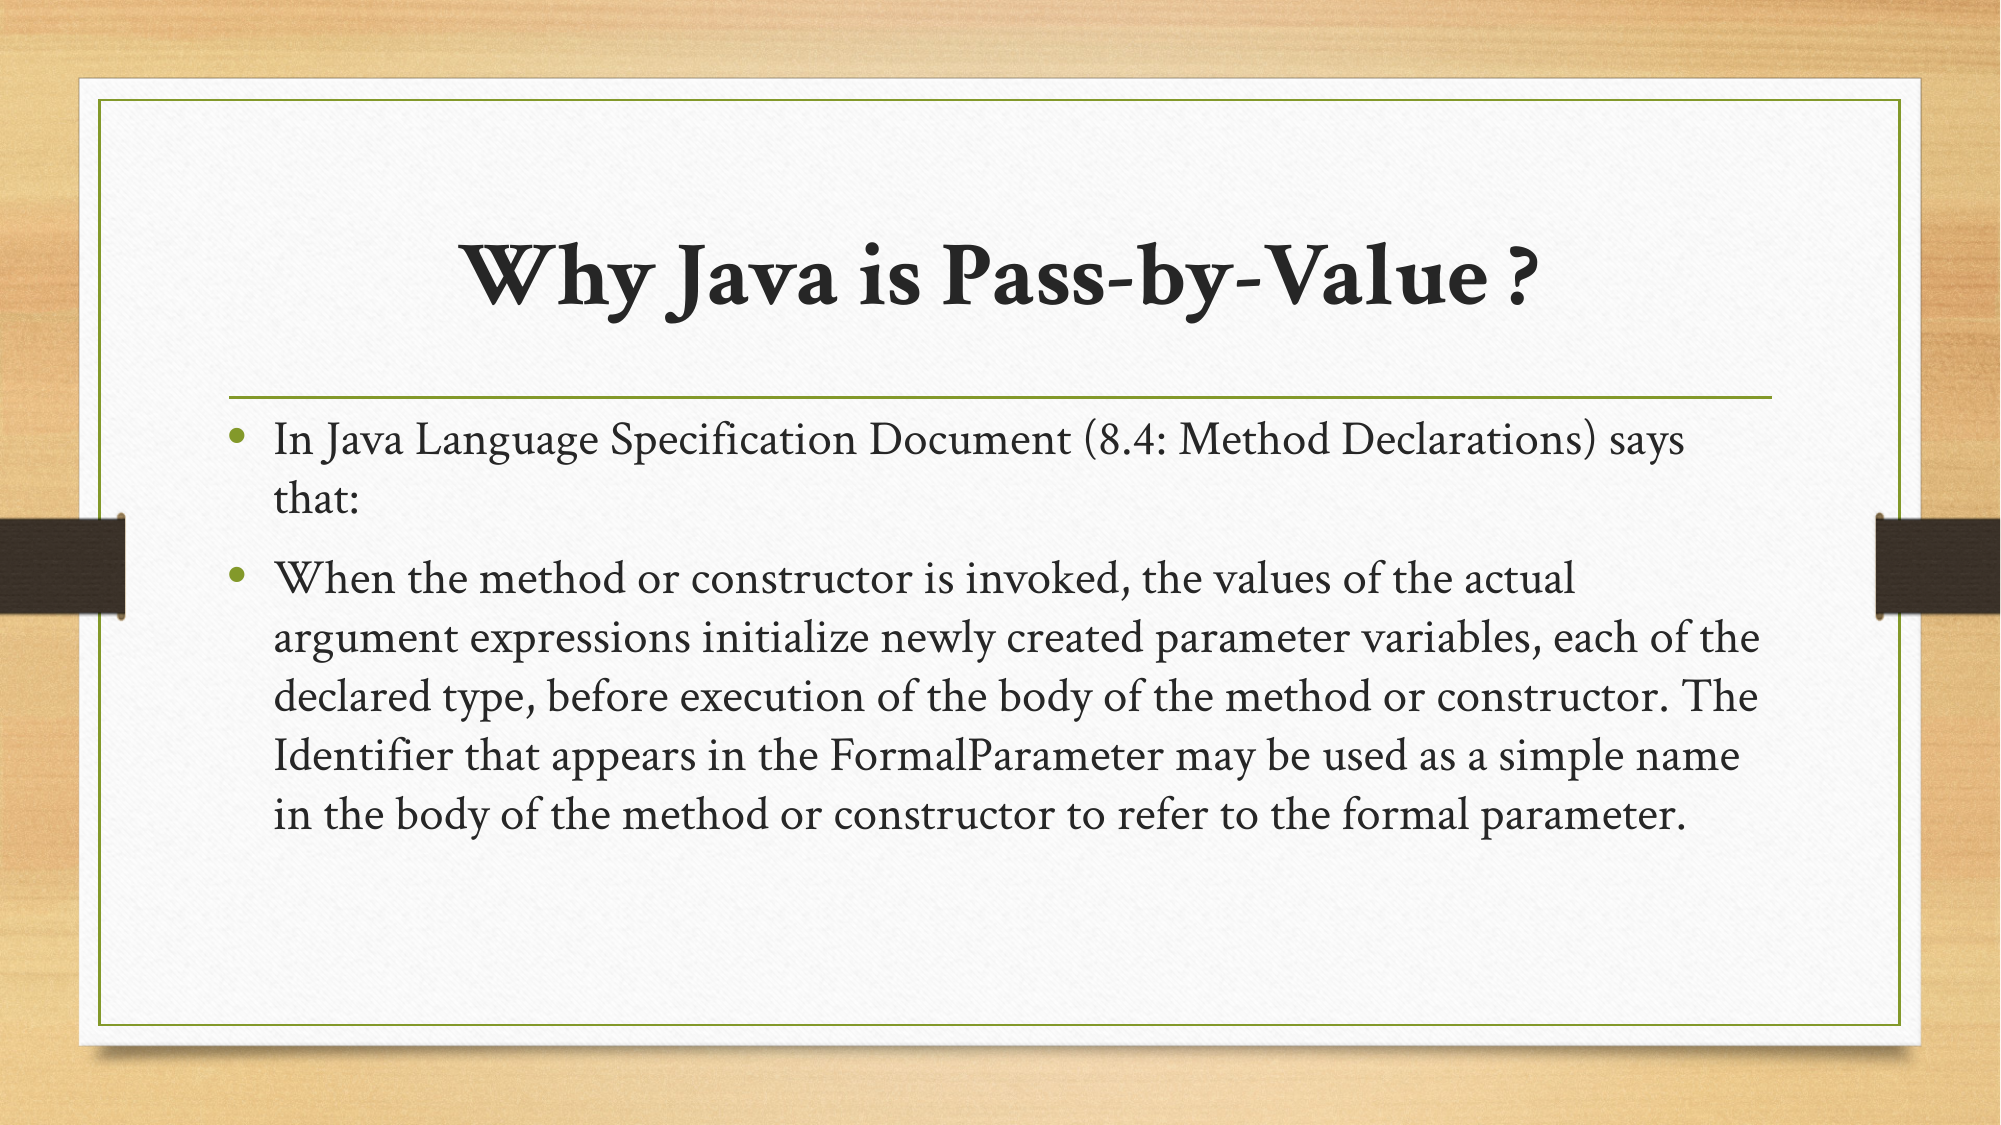

# Why Java is Pass-by-Value ?
In Java Language Specification Document (8.4: Method Declarations) says that:
When the method or constructor is invoked, the values of the actual
argument expressions initialize newly created parameter variables, each of the
declared type, before execution of the body of the method or constructor. The Identifier that appears in the FormalParameter may be used as a simple name in the body of the method or constructor to refer to the formal parameter.